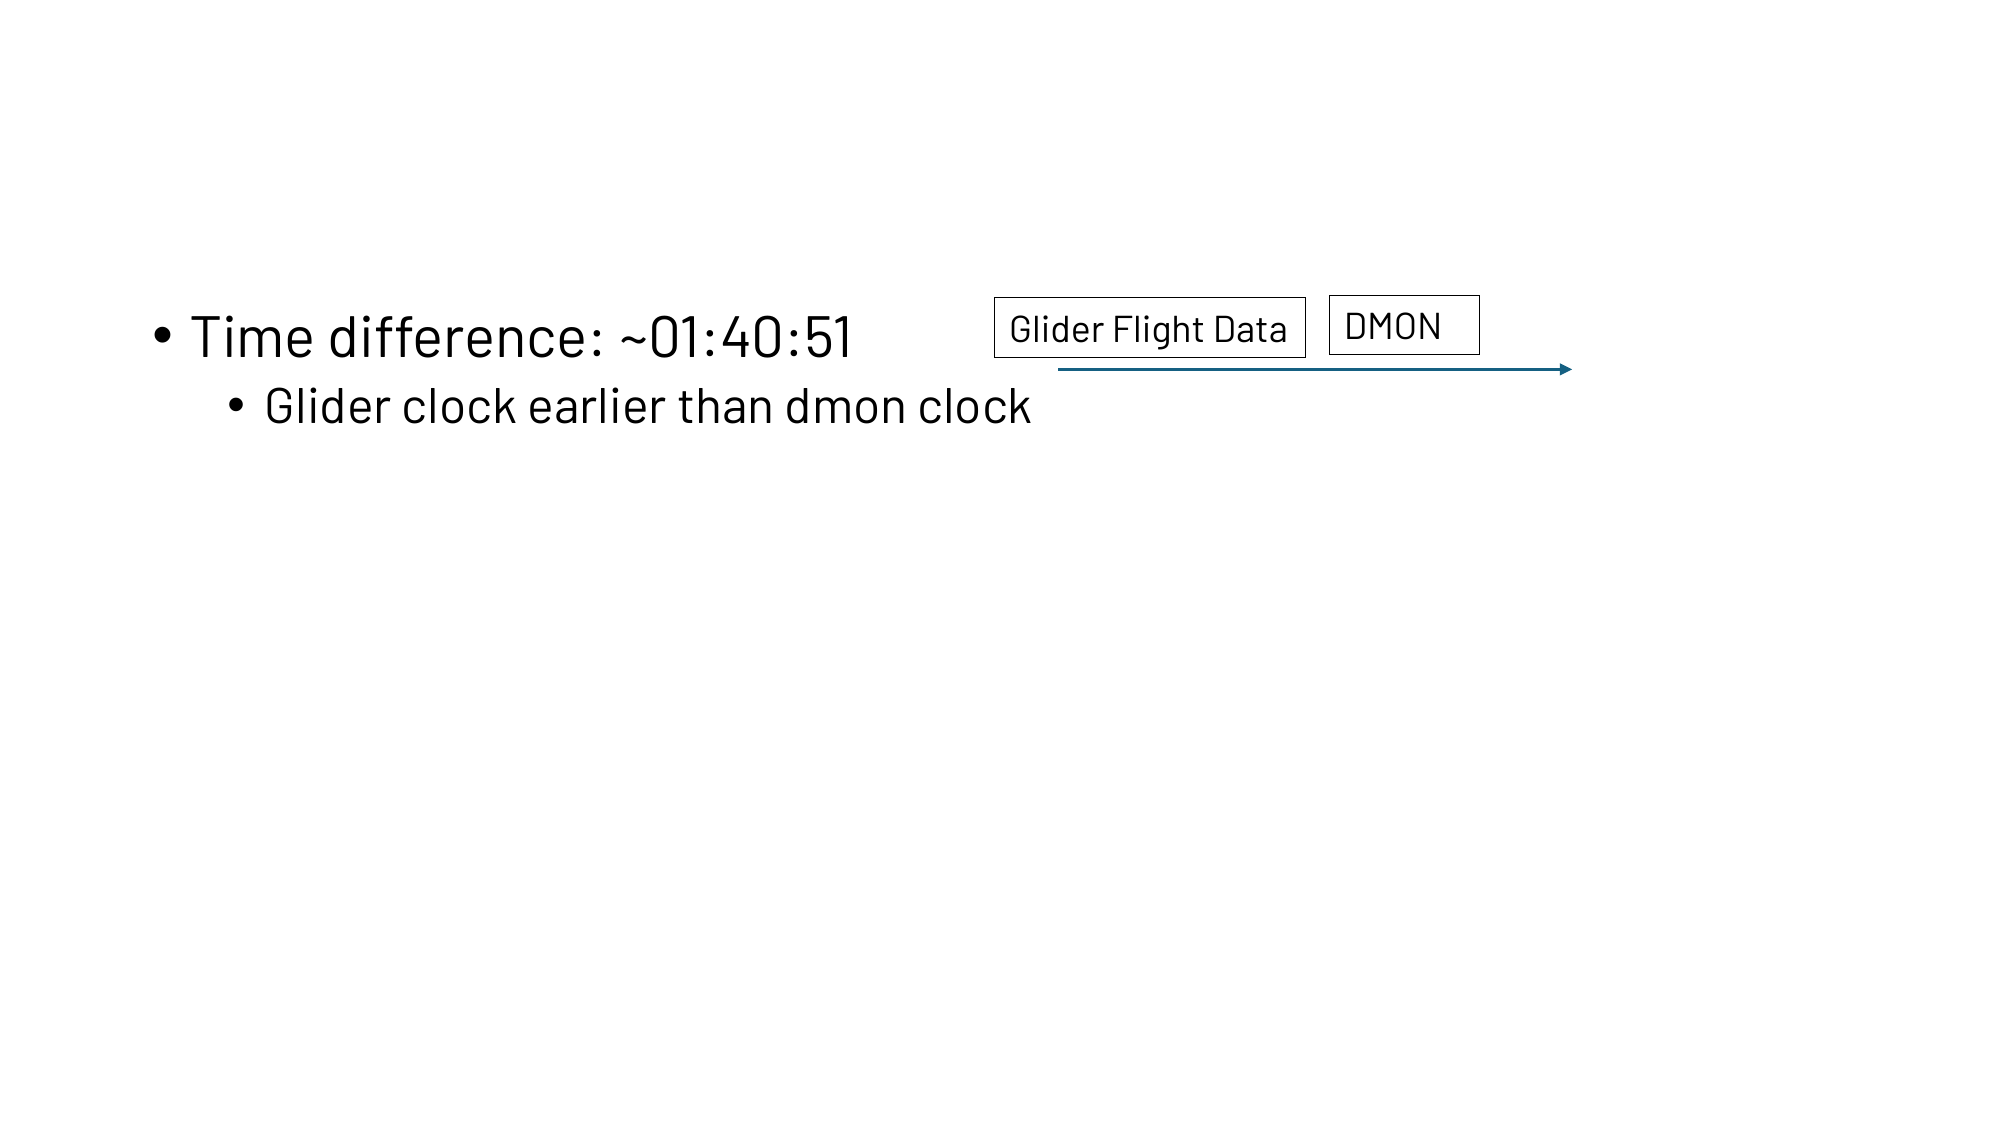

#
DMON
Glider Flight Data
Time difference: ~01:40:51
Glider clock earlier than dmon clock